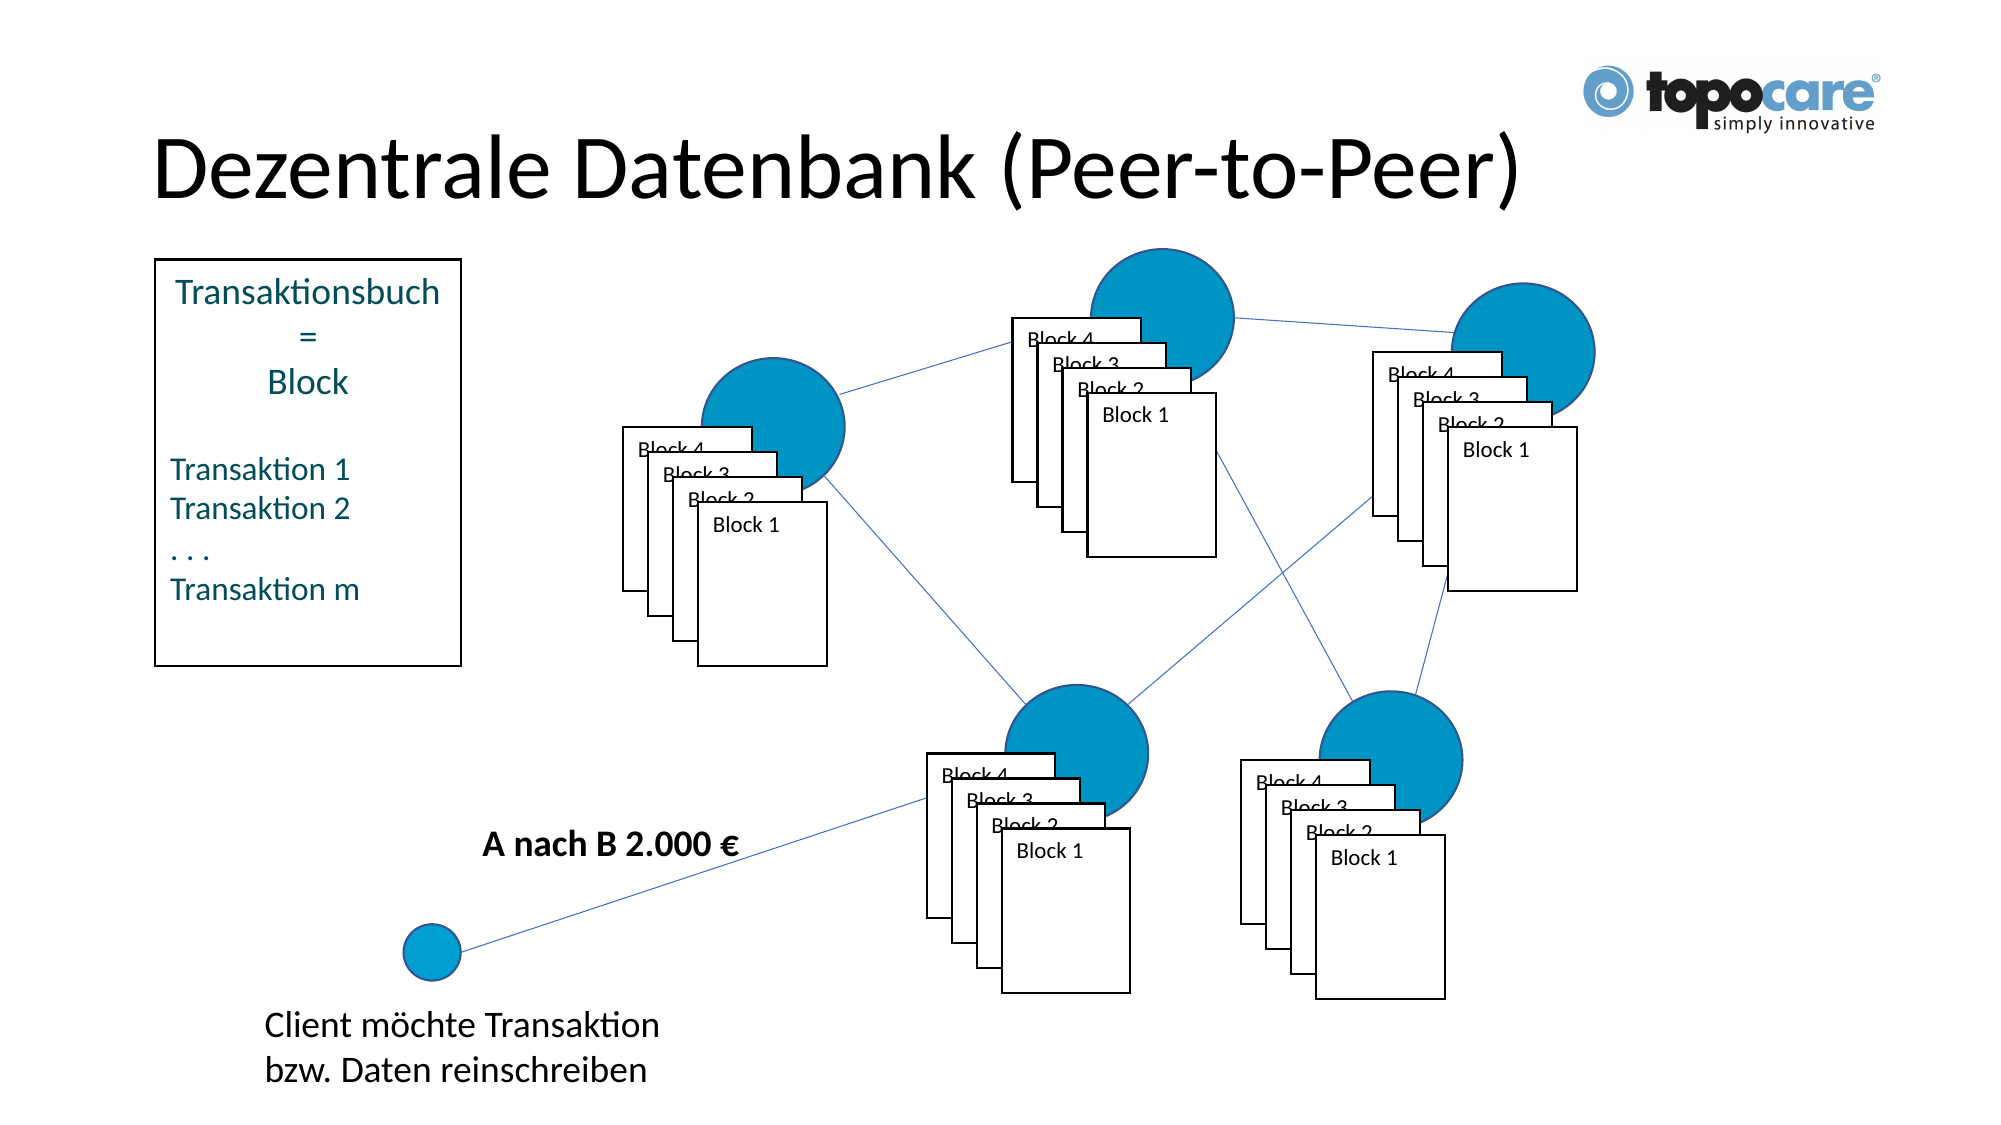

# Dezentrale Datenbank (Peer-to-Peer)

Transaktionsbuch
=
Block

Transaktion 1
Transaktion 2
. . .
Transaktion m

Block 4
Block 3
Block 4

Block 2
Block 3
Block 1
Block 2
Block 4
Block 1
Block 3
Block 2
Block 1

Block 4
Block 4
Block 3
Block 3
Block 2
Block 2
A nach B 2.000 €
Block 1
Block 1

Client möchte Transaktion bzw. Daten reinschreiben